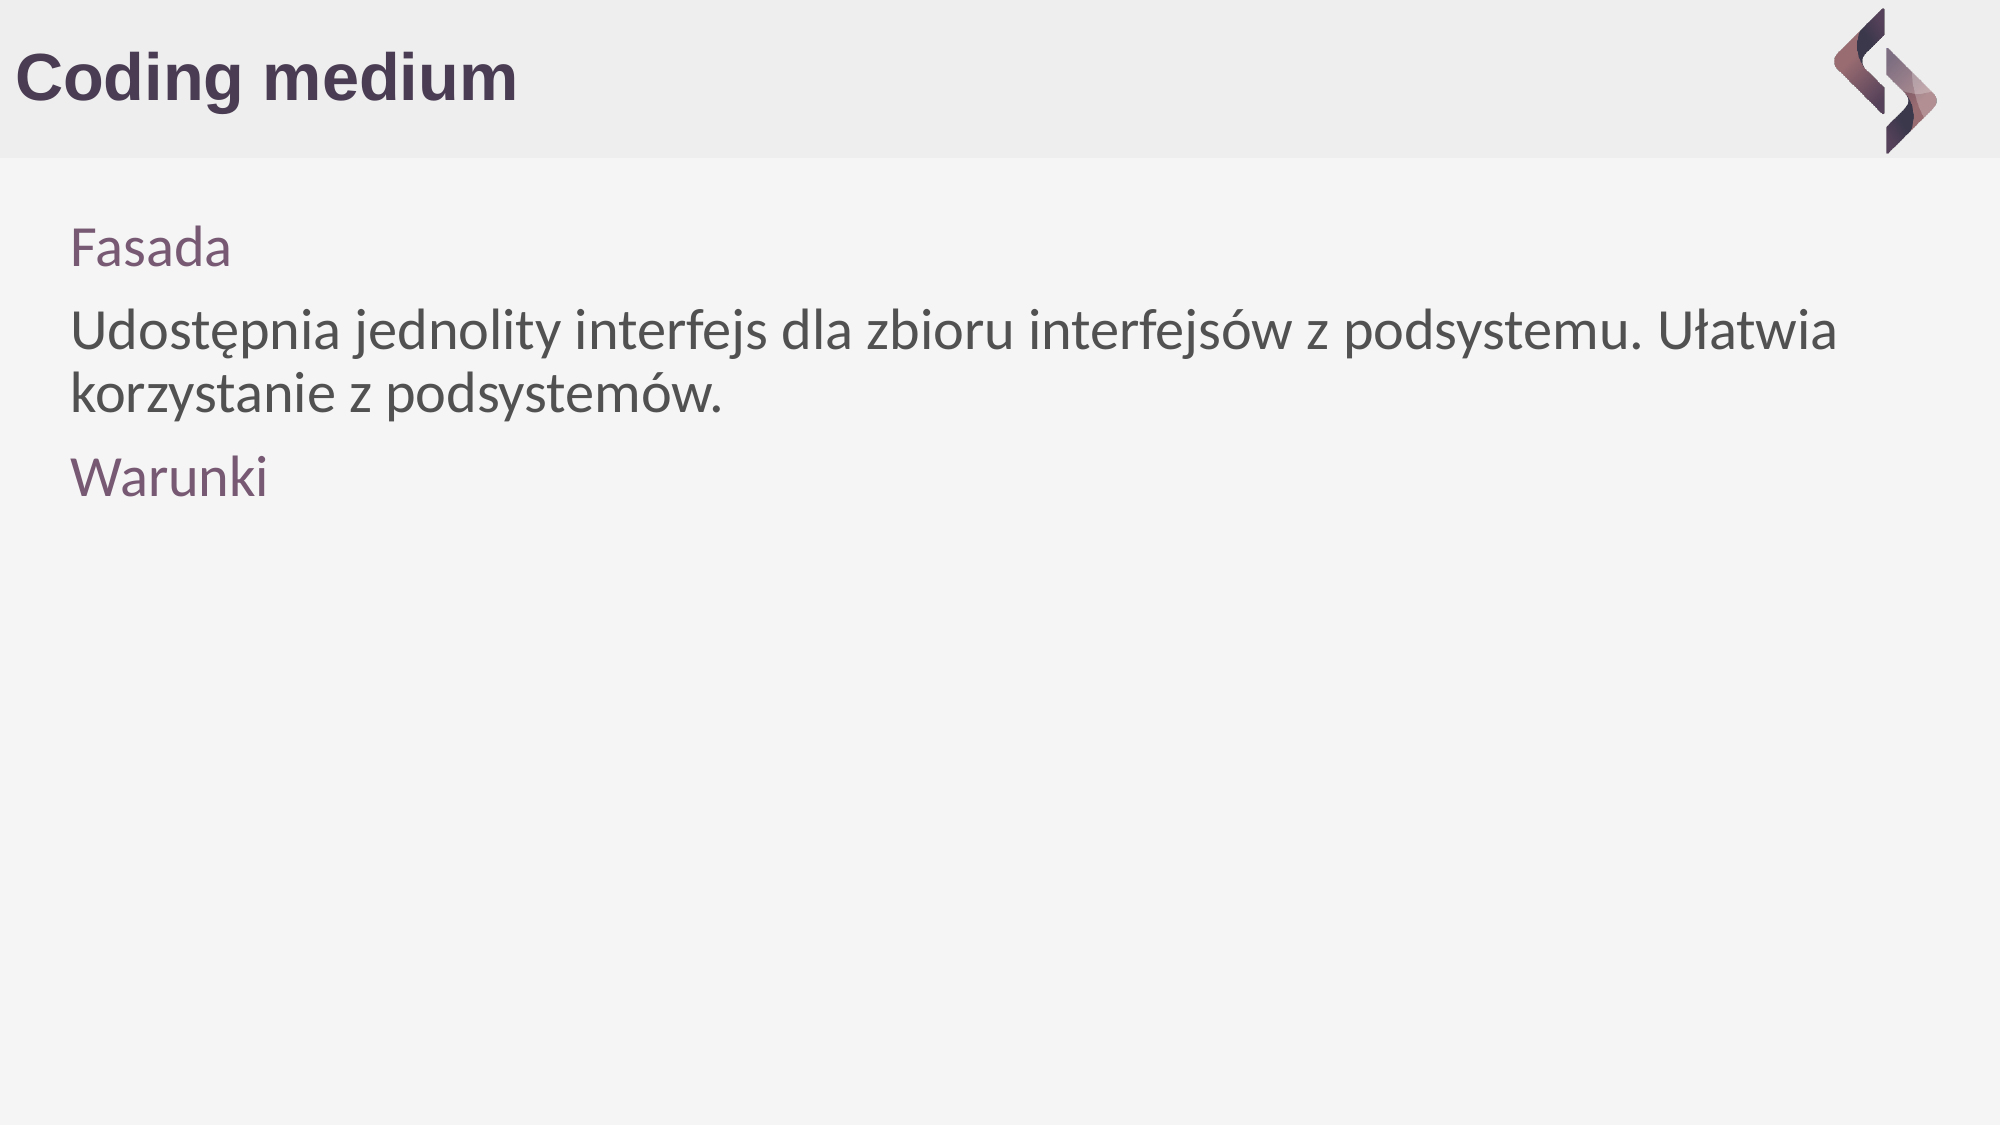

# Coding medium
Fasada
Udostępnia jednolity interfejs dla zbioru interfejsów z podsystemu. Ułatwia korzystanie z podsystemów.
Warunki